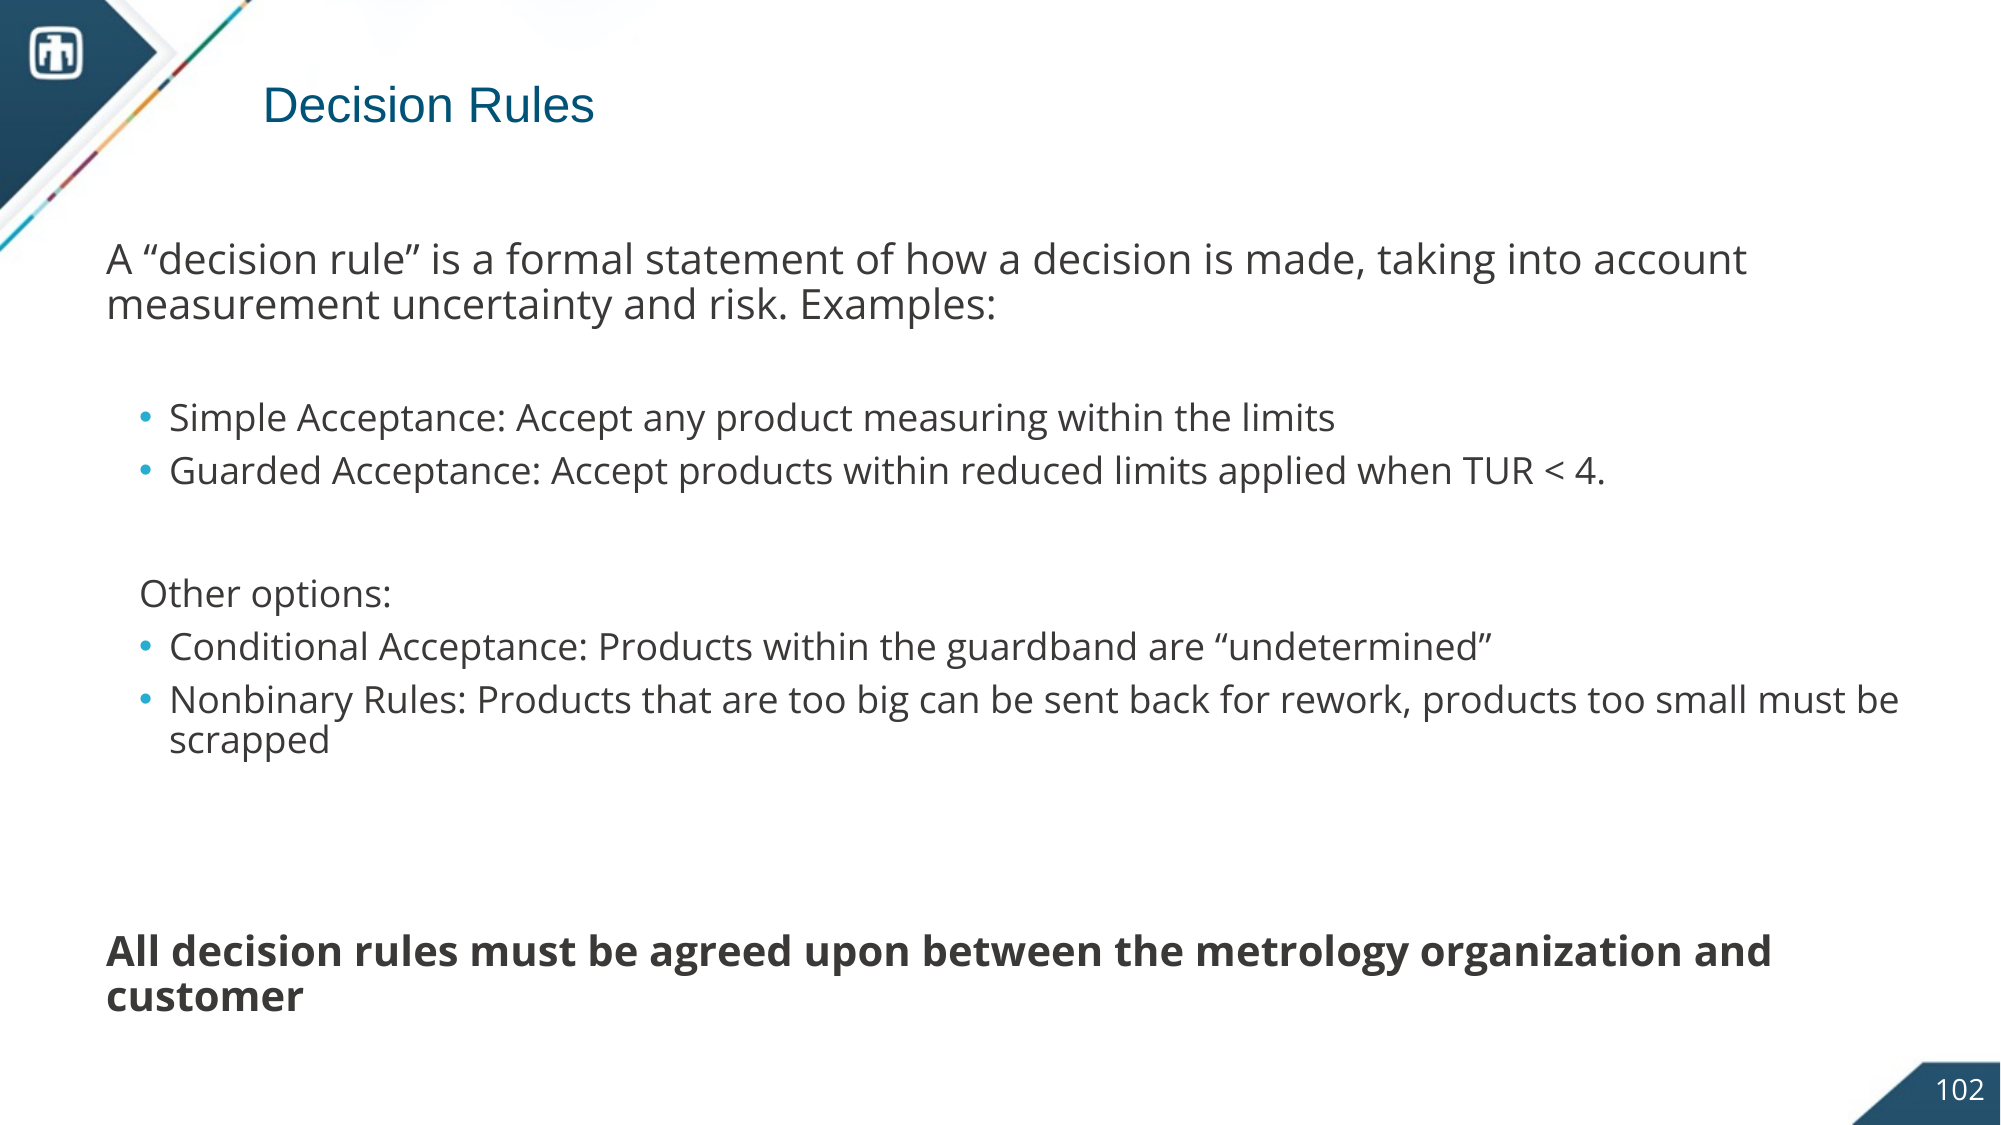

# Decision Rules
A “decision rule” is a formal statement of how a decision is made, taking into account measurement uncertainty and risk. Examples:

Simple Acceptance: Accept any product measuring within the limits
Guarded Acceptance: Accept products within reduced limits applied when TUR < 4.

Other options:
Conditional Acceptance: Products within the guardband are “undetermined”
Nonbinary Rules: Products that are too big can be sent back for rework, products too small must be scrapped

All decision rules must be agreed upon between the metrology organization and customer

102